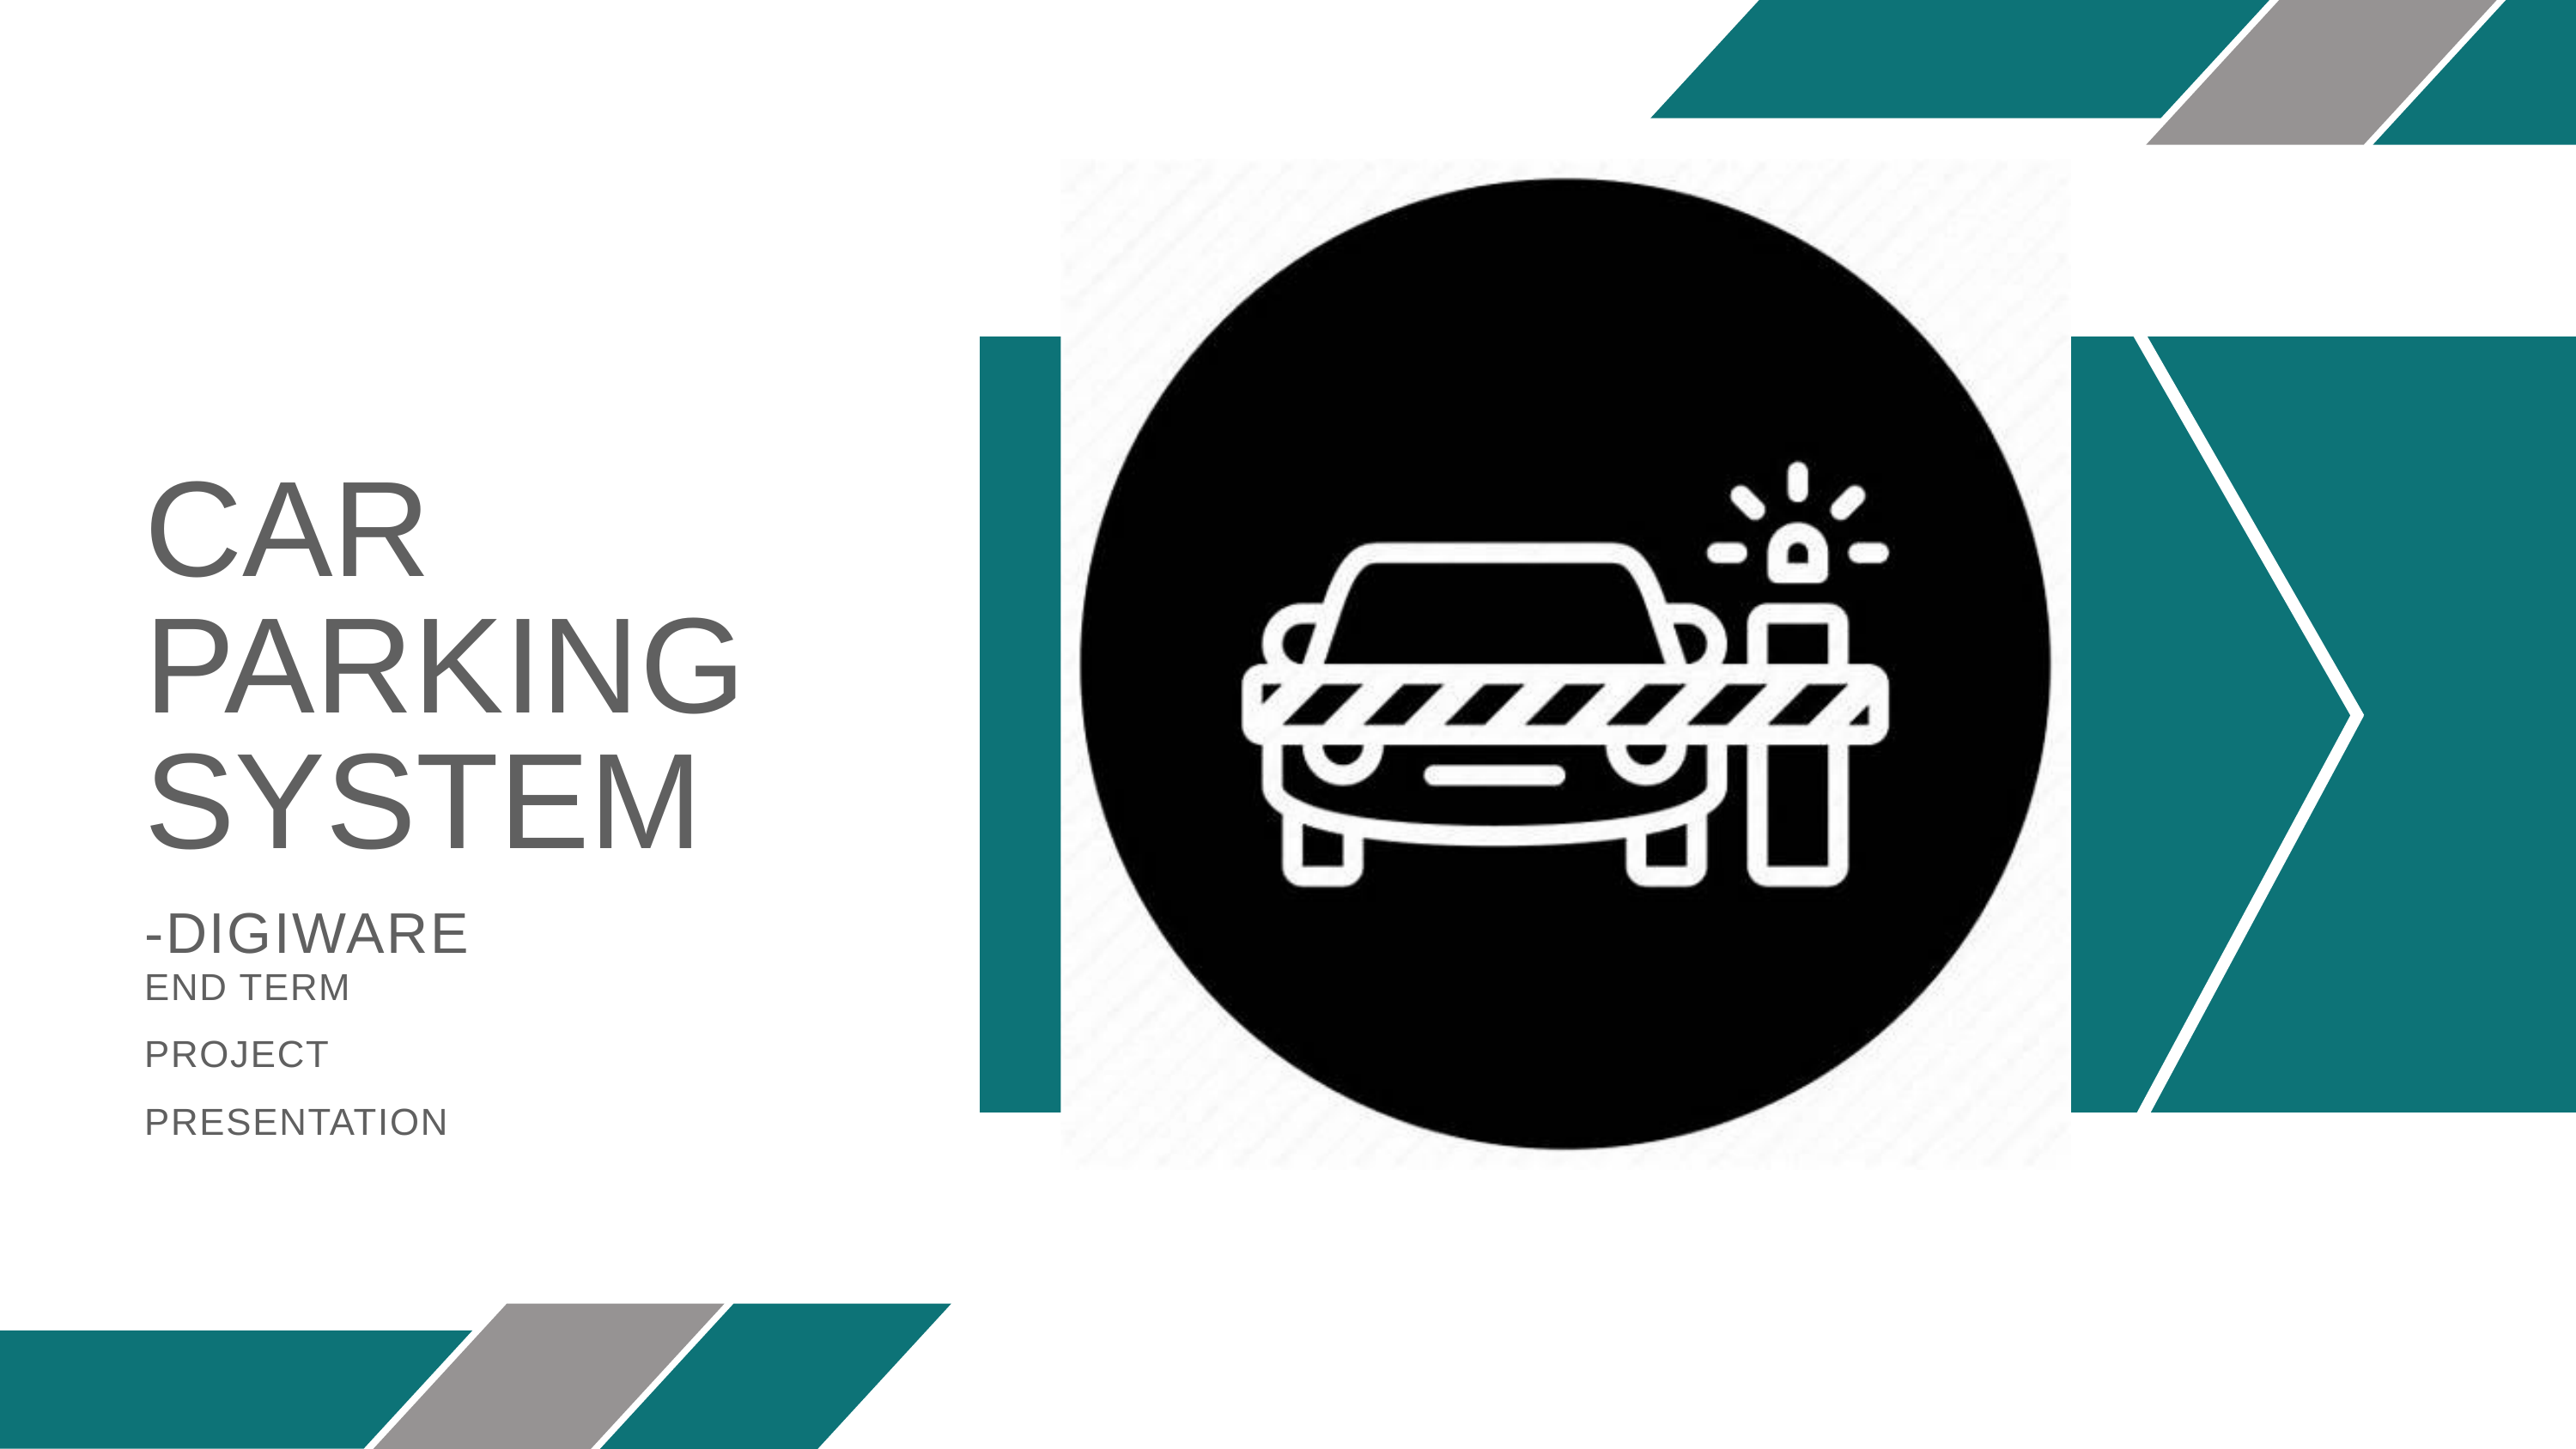

CAR PARKING
SYSTEM

-DIGIWARE

END TERM PROJECT PRESENTATION